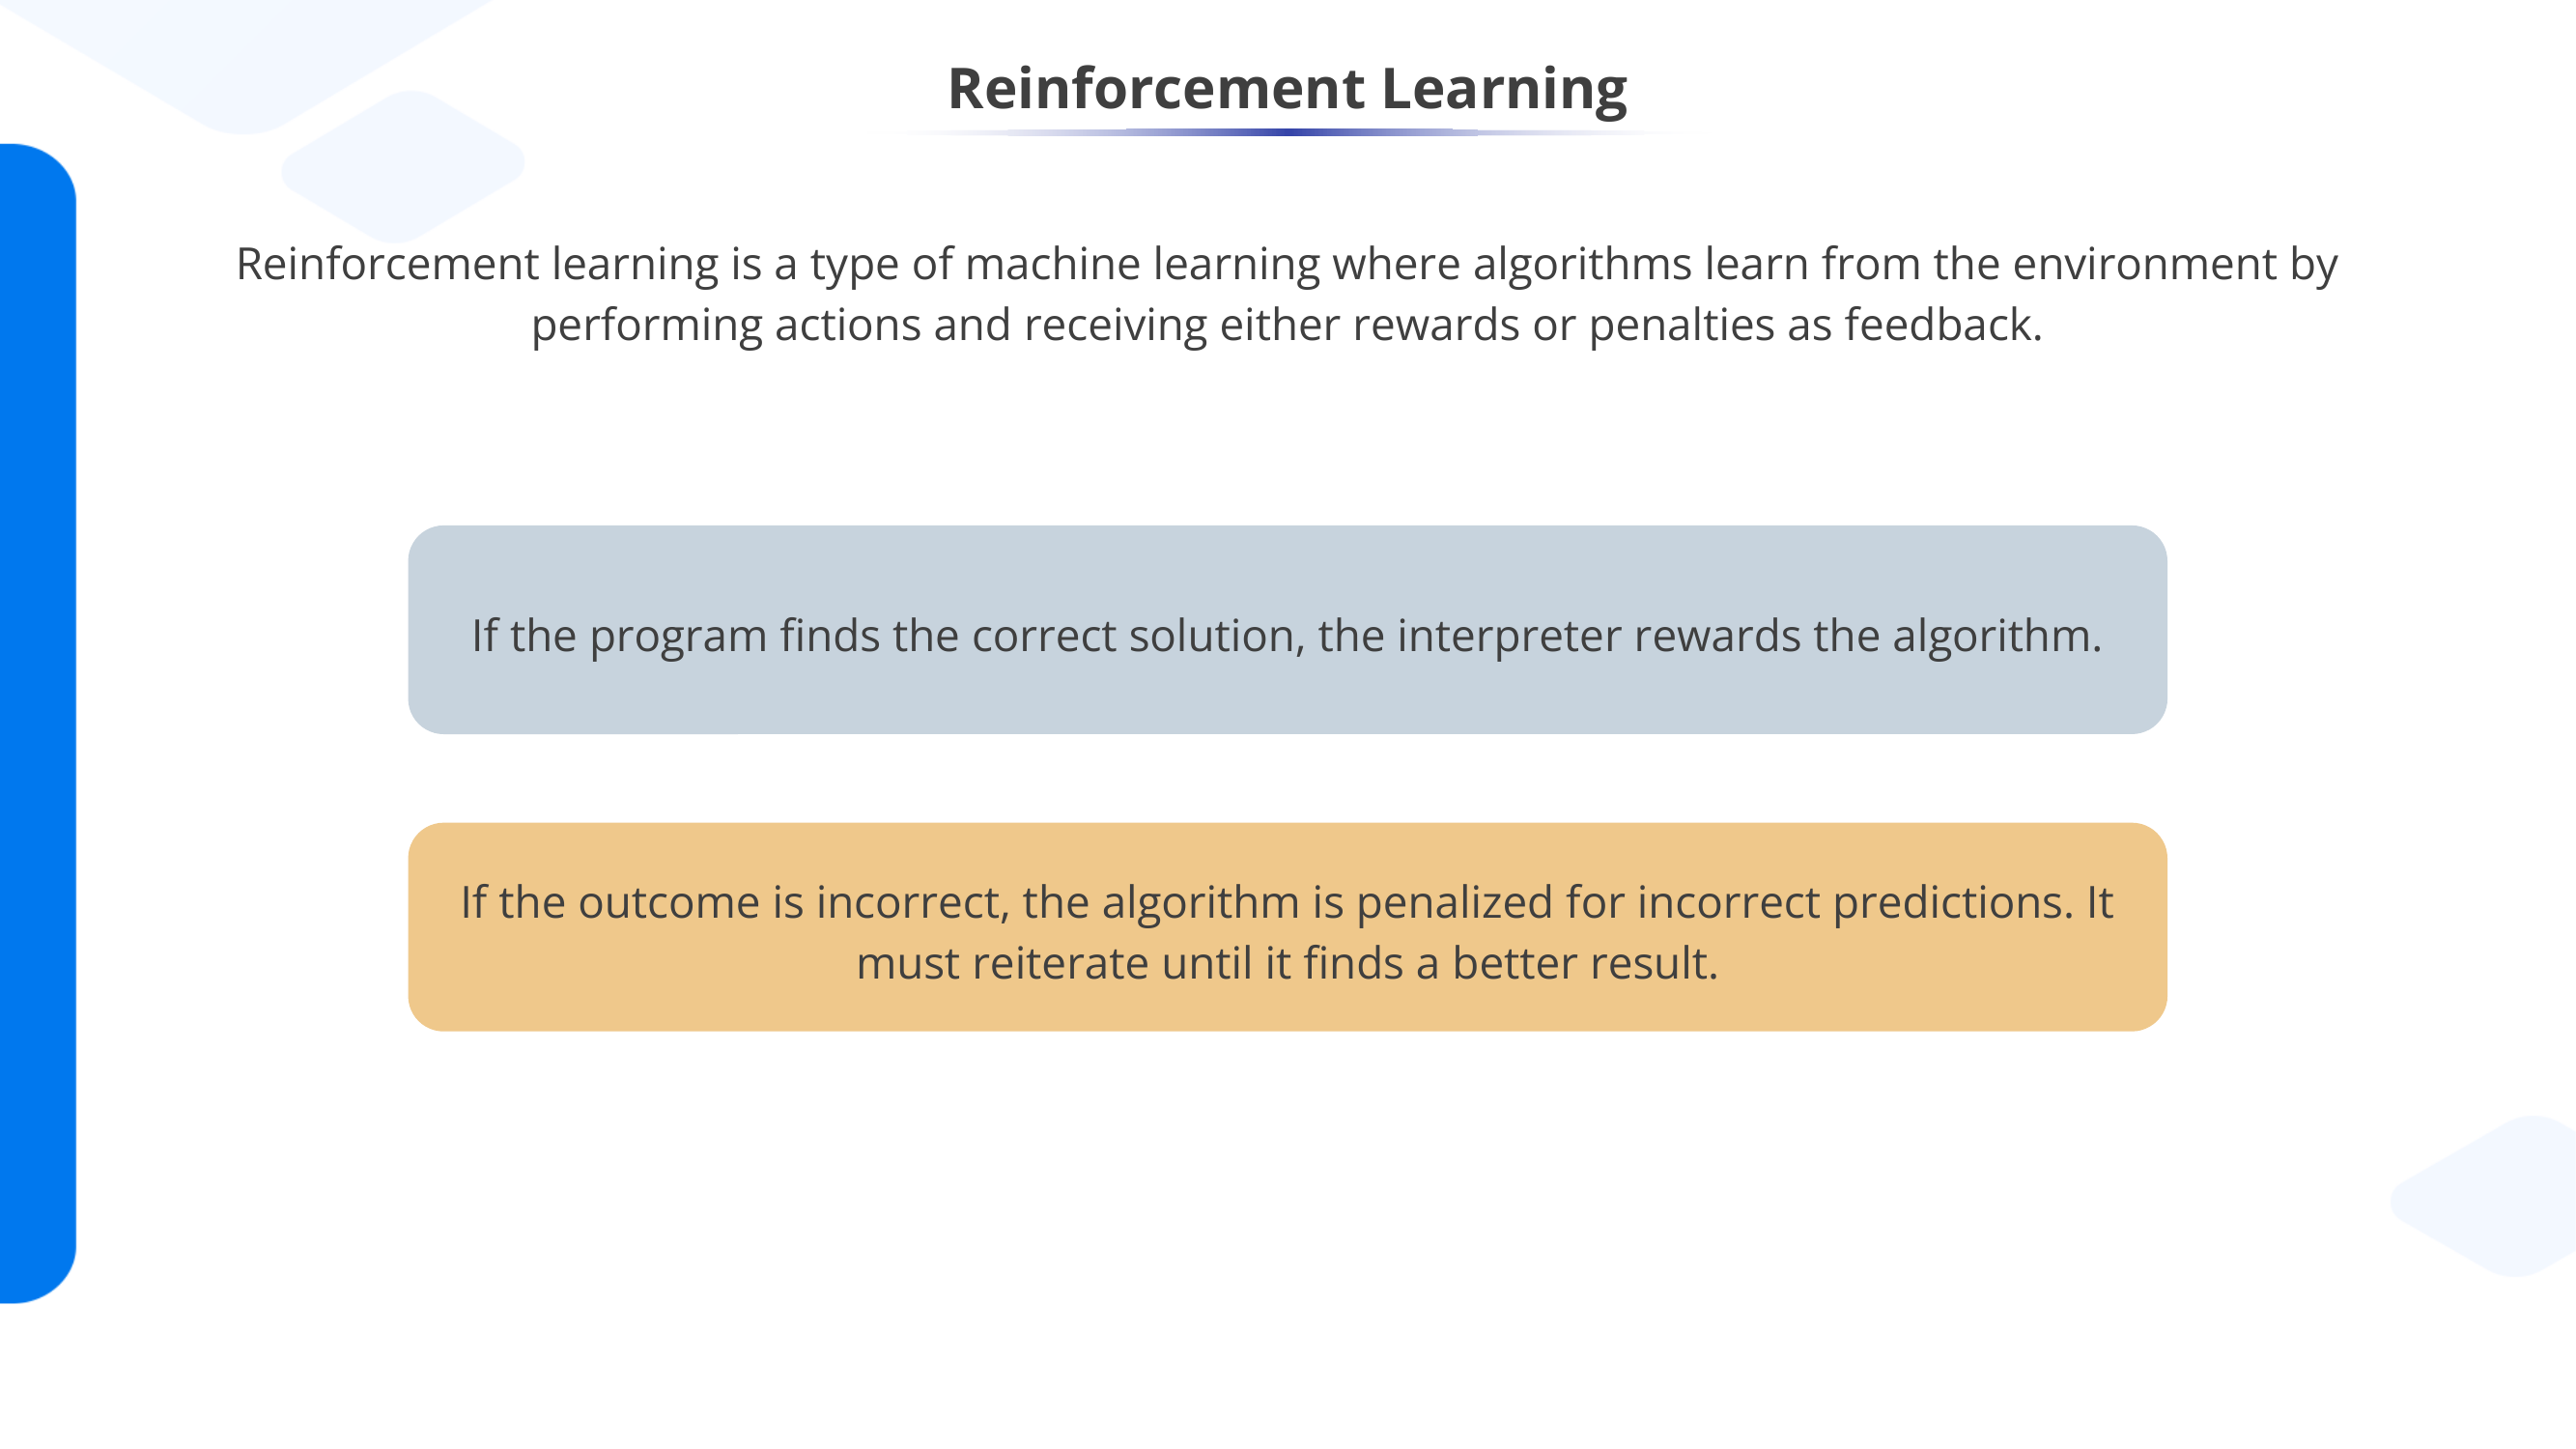

Reinforcement Learning

Reinforcement learning is a type of machine learning where algorithms learn from the environment by performing actions and receiving either rewards or penalties as feedback.
If the program finds the correct solution, the interpreter rewards the algorithm.
If the outcome is incorrect, the algorithm is penalized for incorrect predictions. It must reiterate until it finds a better result.